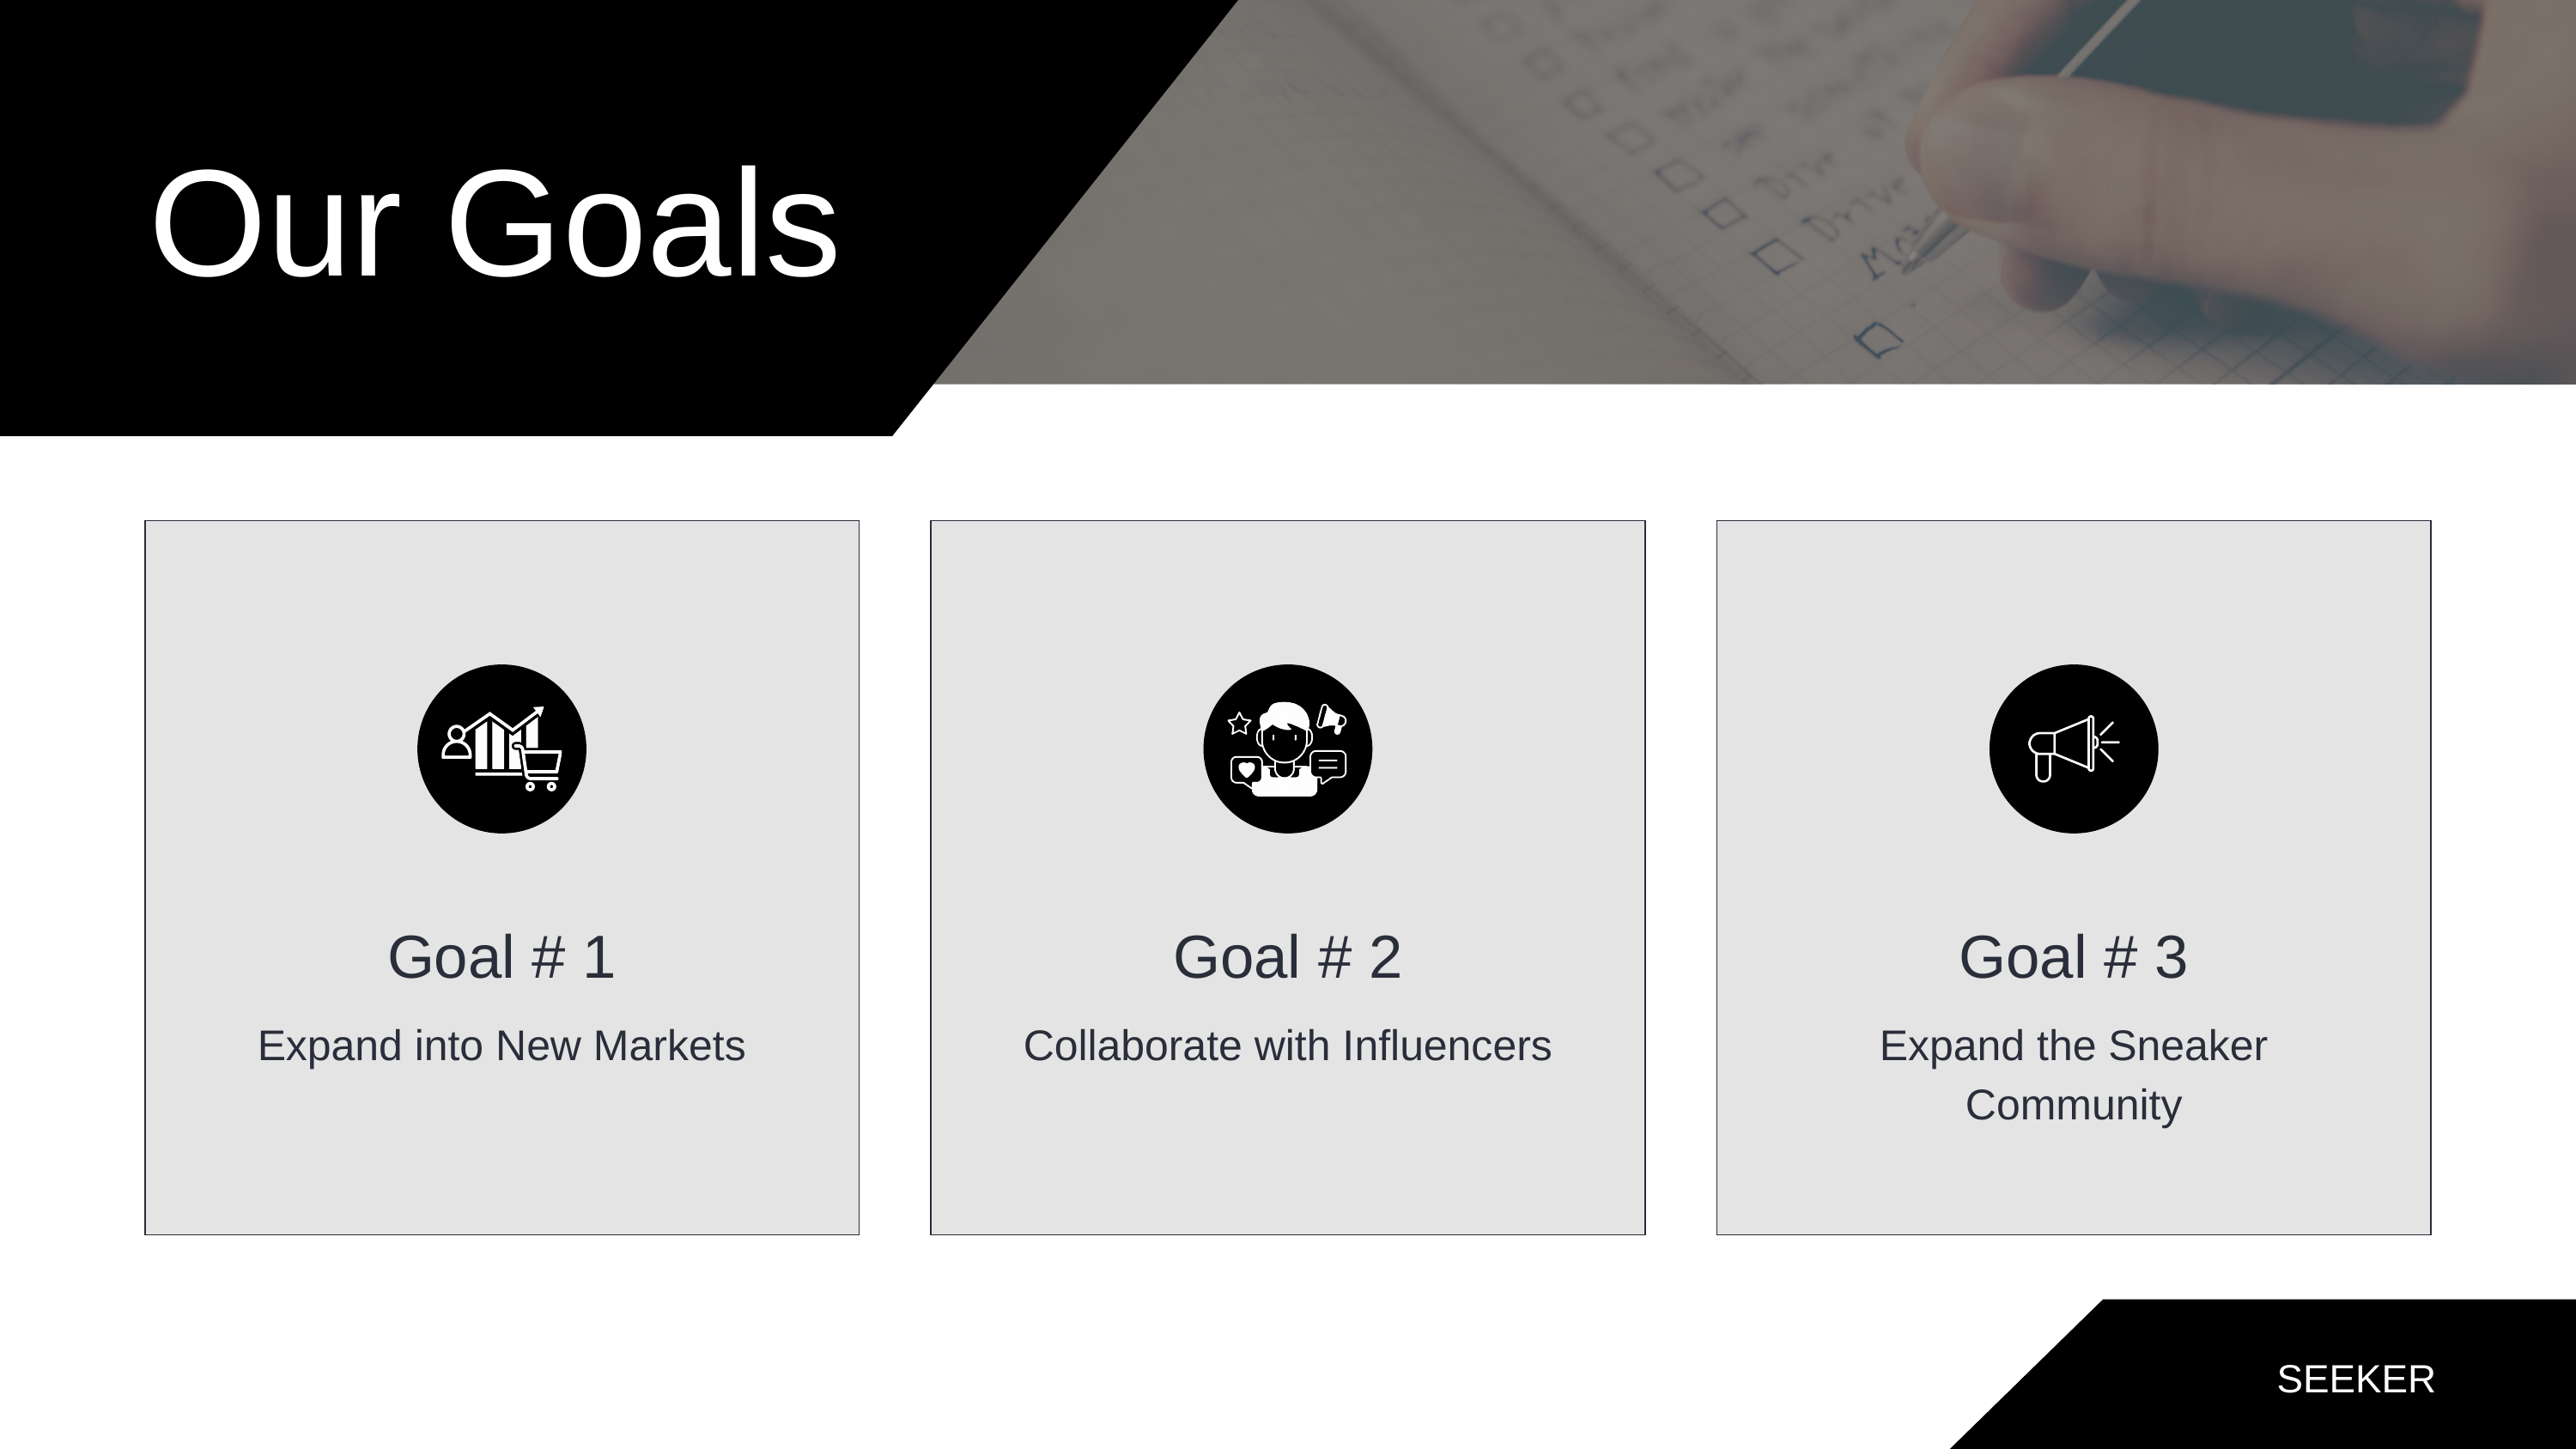

Our Goals

Goal # 1
Expand into New Markets
Goal # 2
Collaborate with Influencers
Goal # 3
Expand the Sneaker Community

SEEKER